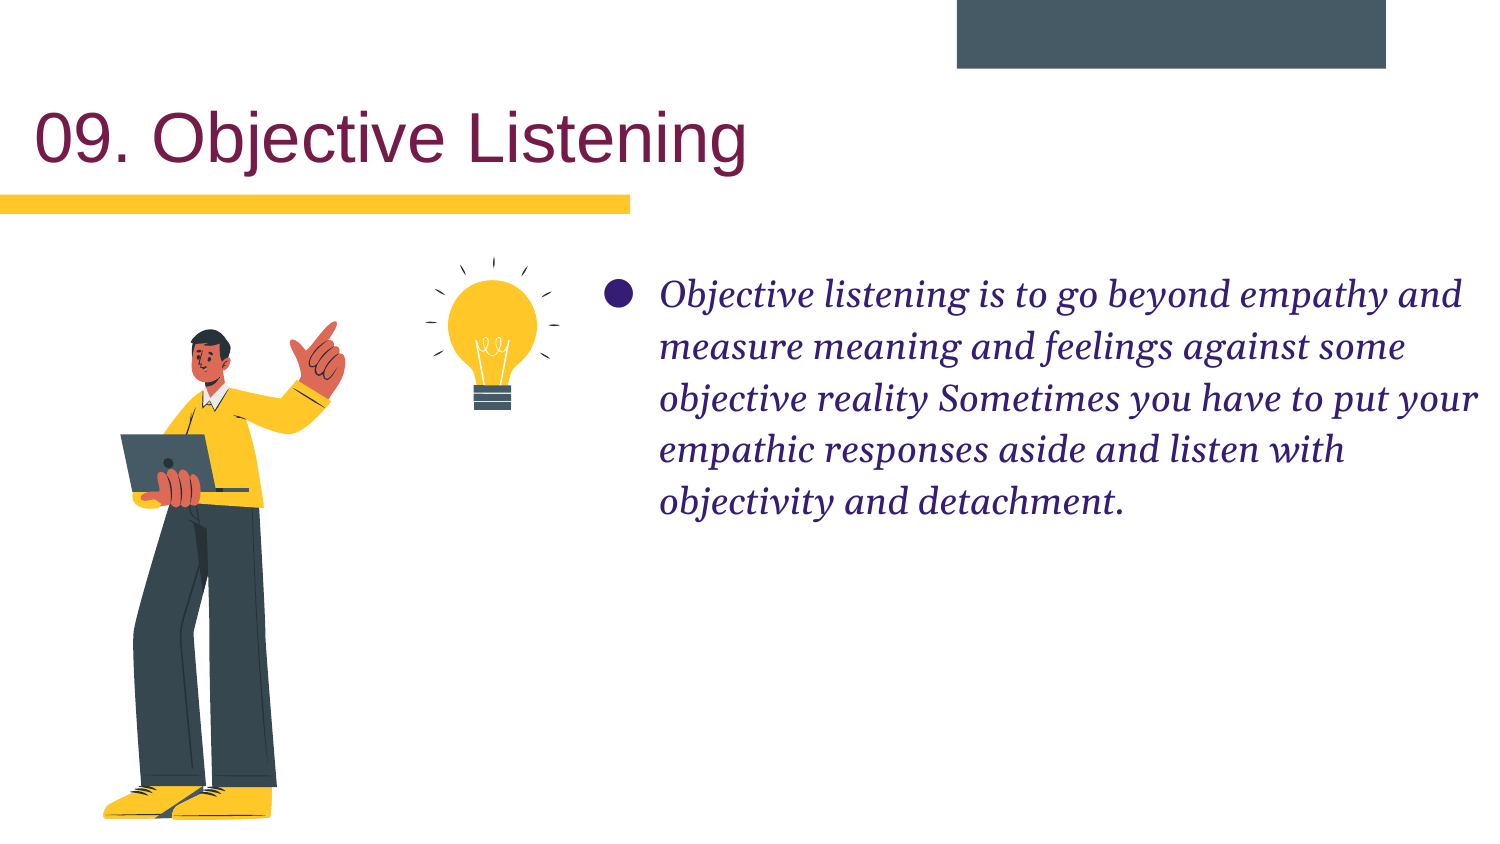

09. Objective Listening

# Objective listening is to go beyond empathy and measure meaning and feelings against some objective reality Sometimes you have to put your empathic responses aside and listen with objectivity and detachment.